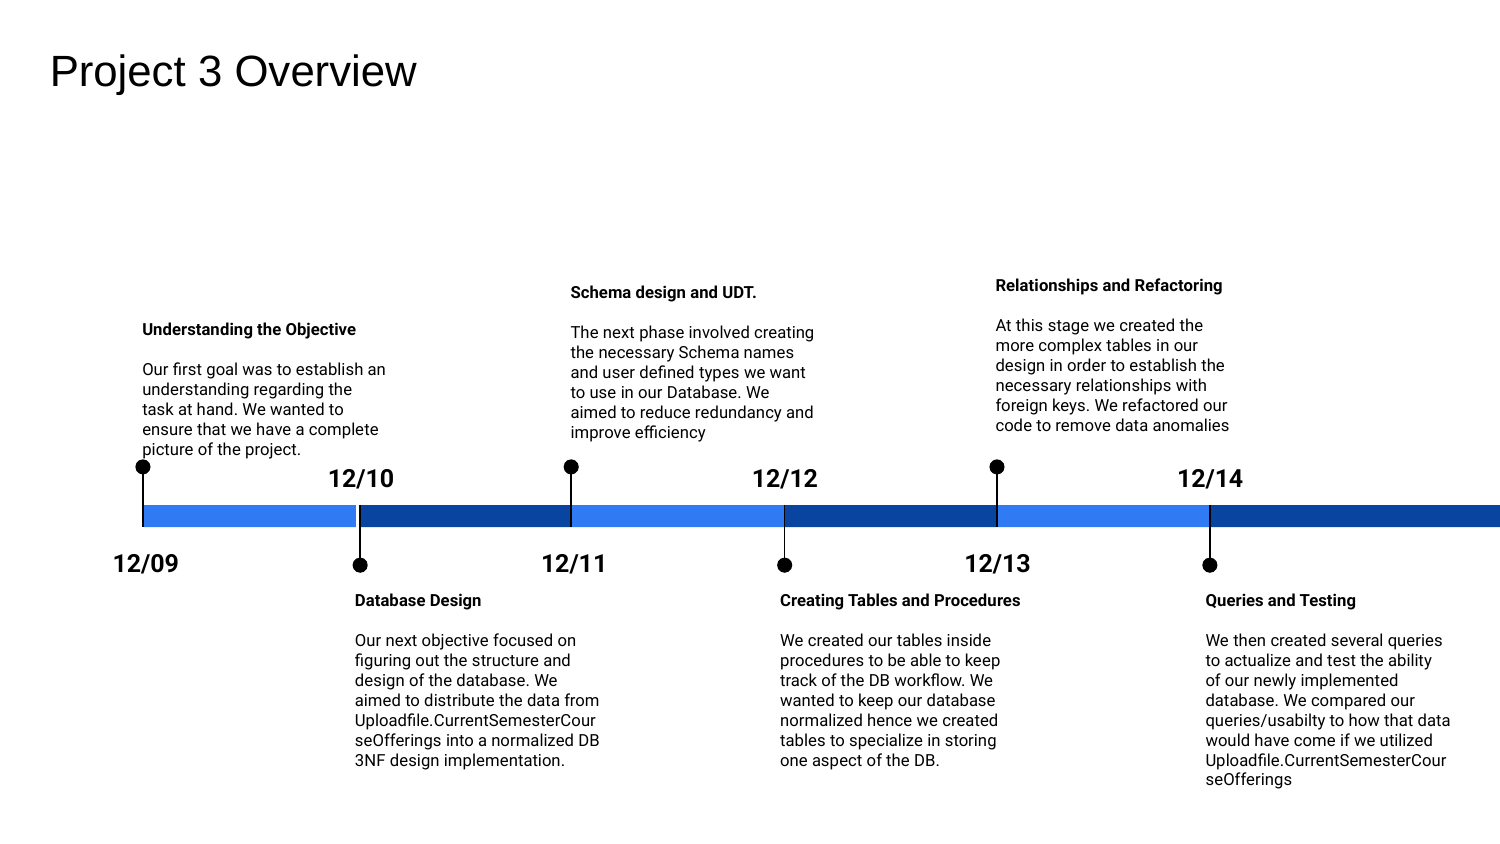

Project 3 Overview
Relationships and Refactoring

At this stage we created the more complex tables in our design in order to establish the necessary relationships with foreign keys. We refactored our code to remove data anomalies

12/13
Schema design and UDT.

The next phase involved creating the necessary Schema names and user defined types we want to use in our Database. We aimed to reduce redundancy and improve efficiency

12/11
Understanding the Objective

Our first goal was to establish an understanding regarding the task at hand. We wanted to ensure that we have a complete picture of the project.

12/09
12/10

Database Design

Our next objective focused on figuring out the structure and design of the database. We aimed to distribute the data from Uploadfile.CurrentSemesterCourseOfferings into a normalized DB 3NF design implementation.
12/12

Creating Tables and Procedures

We created our tables inside procedures to be able to keep track of the DB workflow. We wanted to keep our database normalized hence we created tables to specialize in storing one aspect of the DB.
12/14

Queries and Testing

We then created several queries to actualize and test the ability of our newly implemented database. We compared our queries/usabilty to how that data would have come if we utilized Uploadfile.CurrentSemesterCourseOfferings